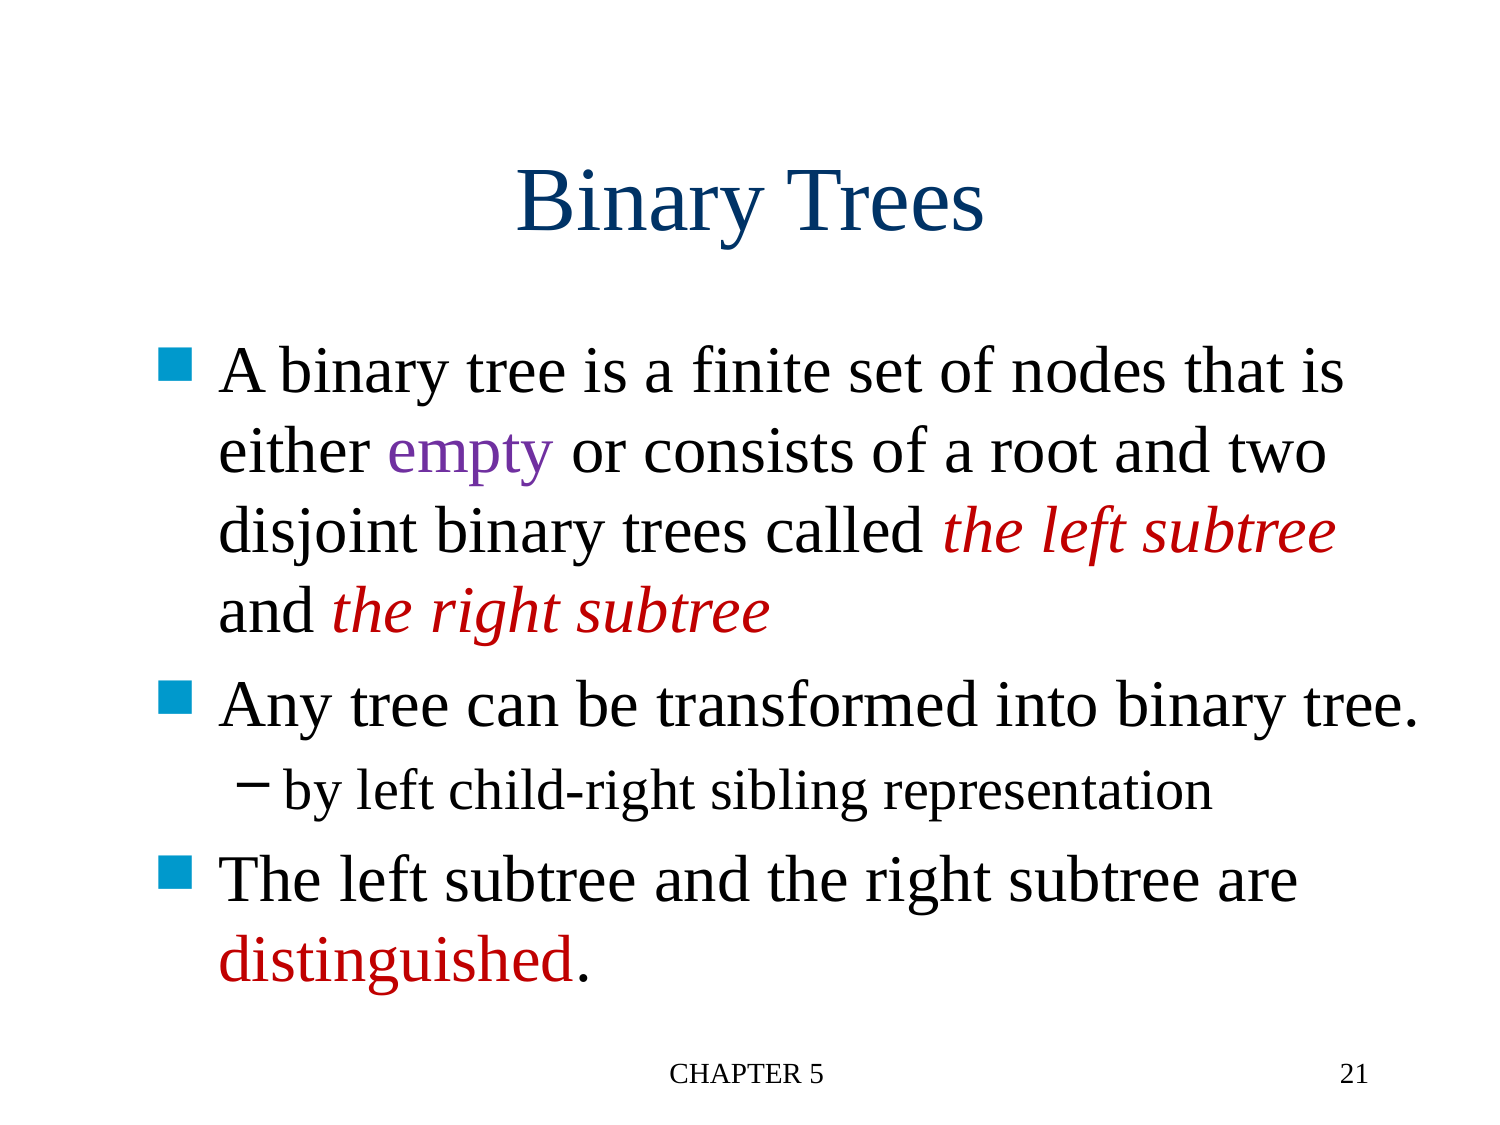

Binary Trees
A binary tree is a finite set of nodes that is
either empty or consists of a root and two
disjoint binary trees called the left subtree
and the right subtree
Any tree can be transformed into binary tree.
by left child-right sibling representation
The left subtree and the right subtree are distinguished.
CHAPTER 5
21